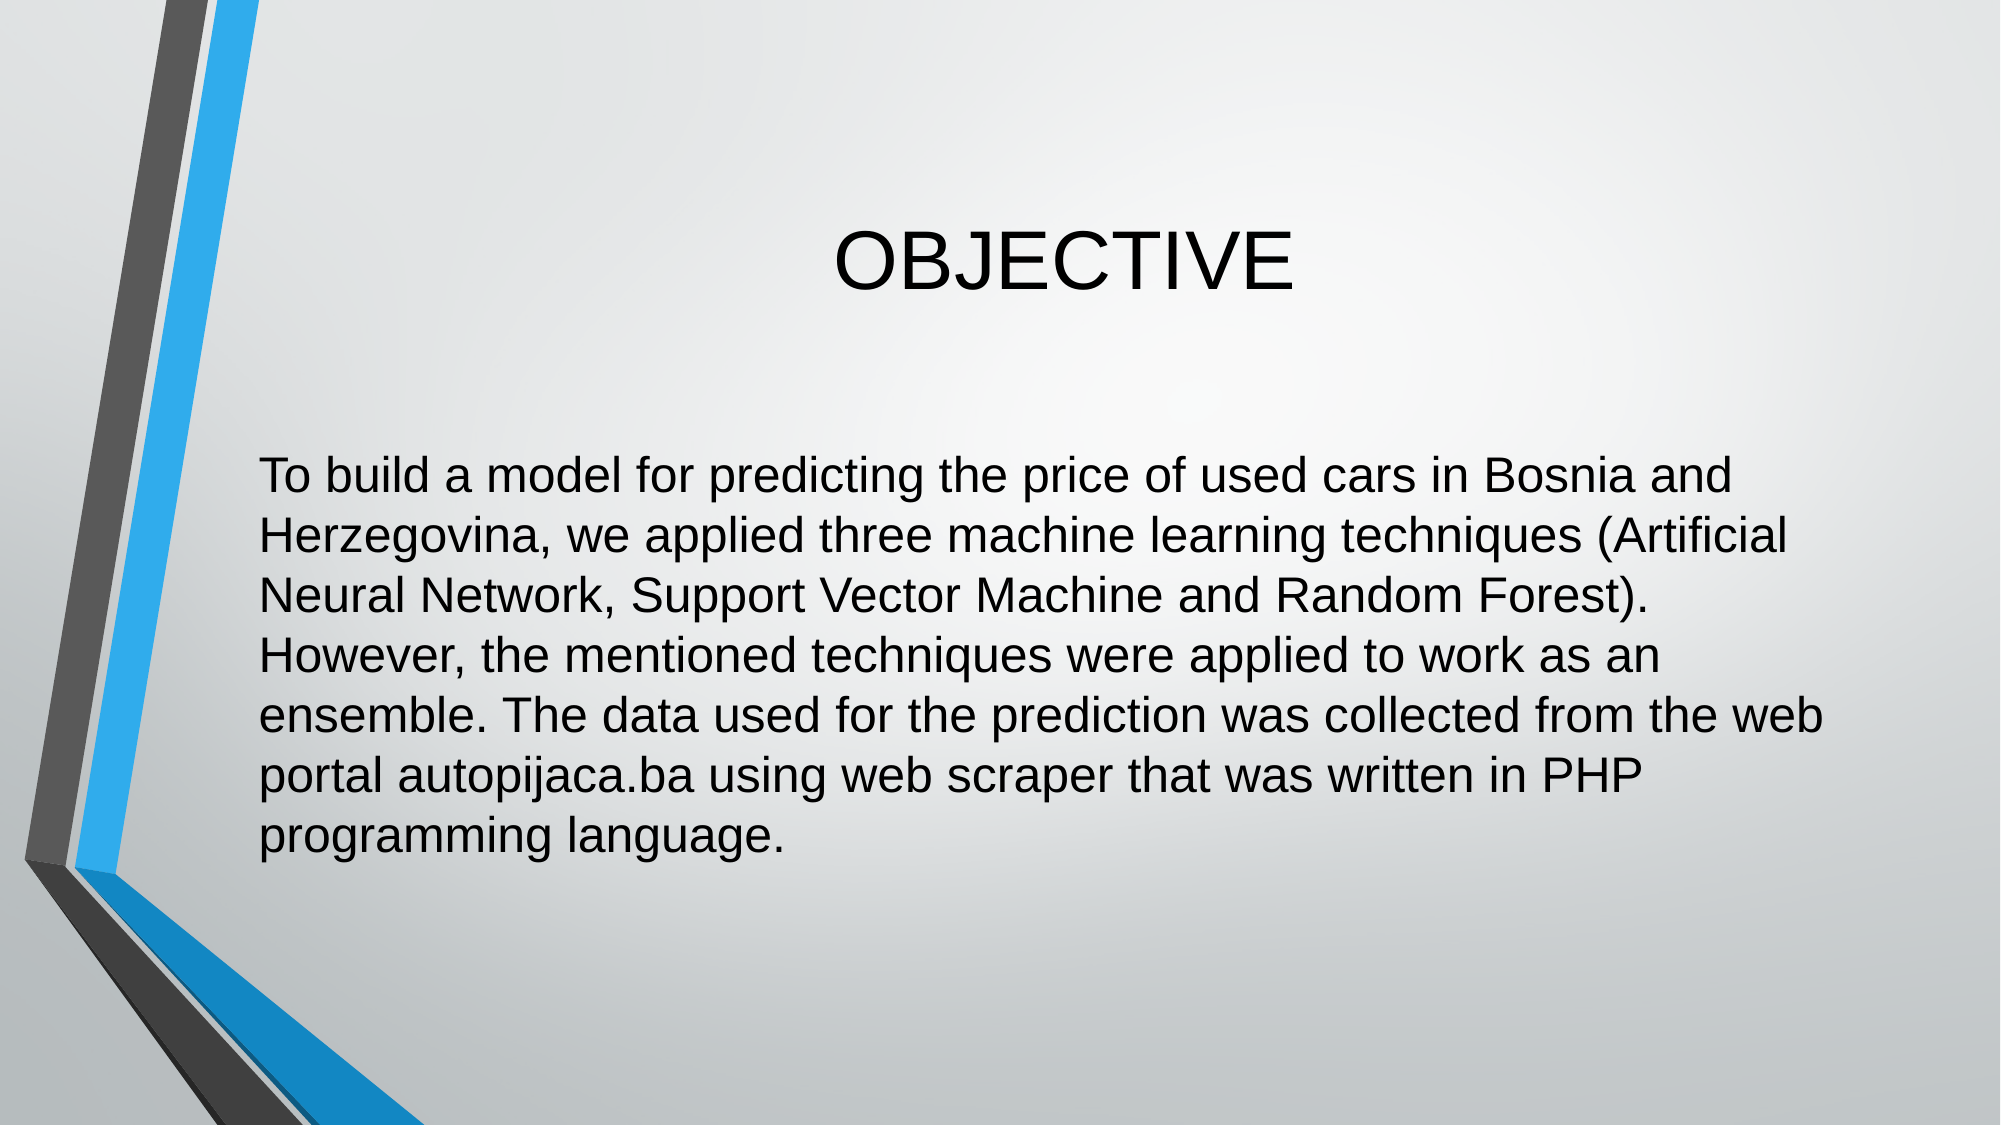

# OBJECTIVE
To build a model for predicting the price of used cars in Bosnia and Herzegovina, we applied three machine learning techniques (Artificial Neural Network, Support Vector Machine and Random Forest). However, the mentioned techniques were applied to work as an ensemble. The data used for the prediction was collected from the web portal autopijaca.ba using web scraper that was written in PHP programming language.